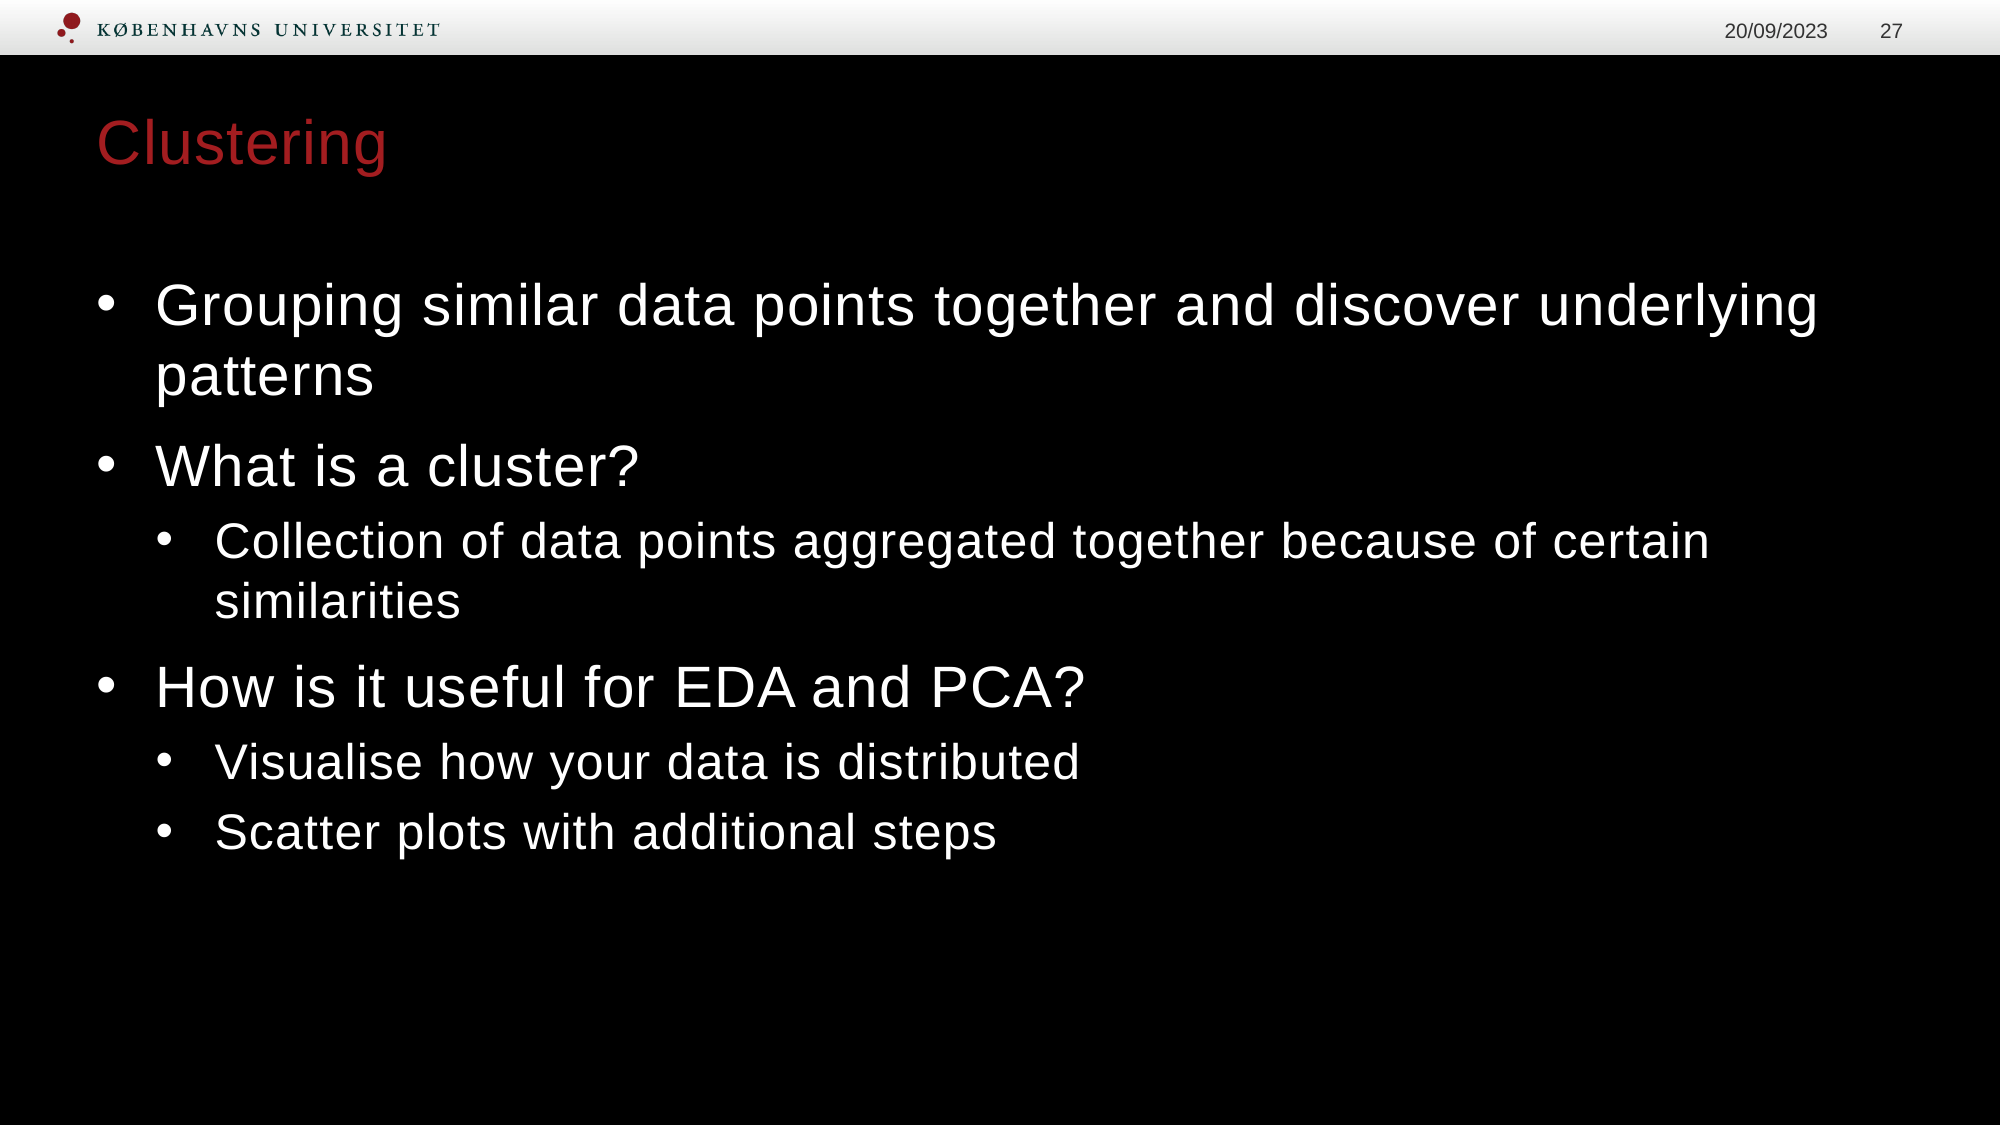

20/09/2023
27
# Clustering
Grouping similar data points together and discover underlying patterns
What is a cluster?
Collection of data points aggregated together because of certain similarities
How is it useful for EDA and PCA?
Visualise how your data is distributed
Scatter plots with additional steps